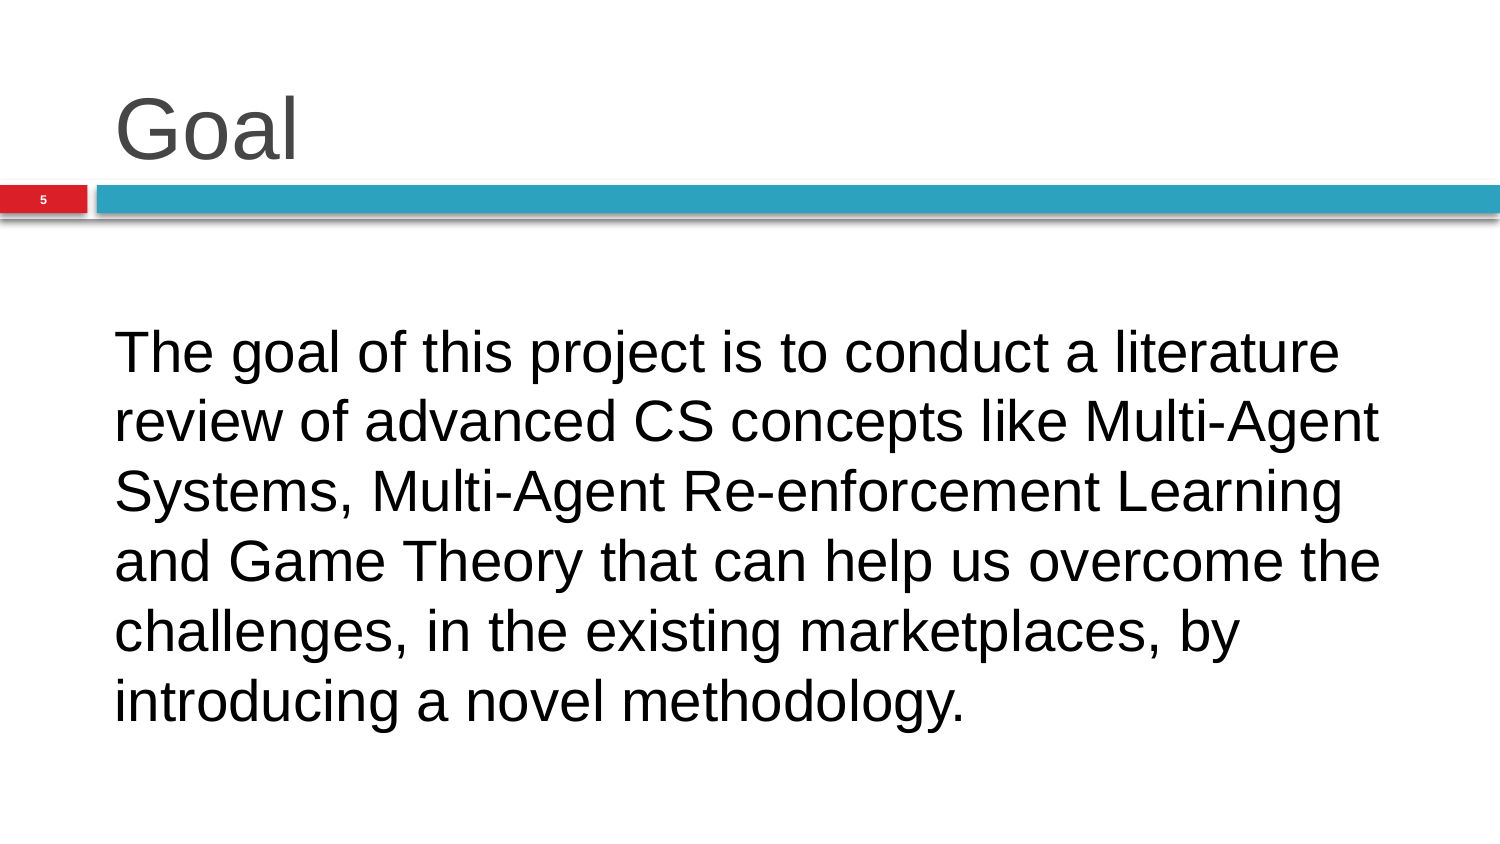

# Goal
5

The goal of this project is to conduct a literature review of advanced CS concepts like Multi-Agent Systems, Multi-Agent Re-enforcement Learning and Game Theory that can help us overcome the challenges, in the existing marketplaces, by introducing a novel methodology.